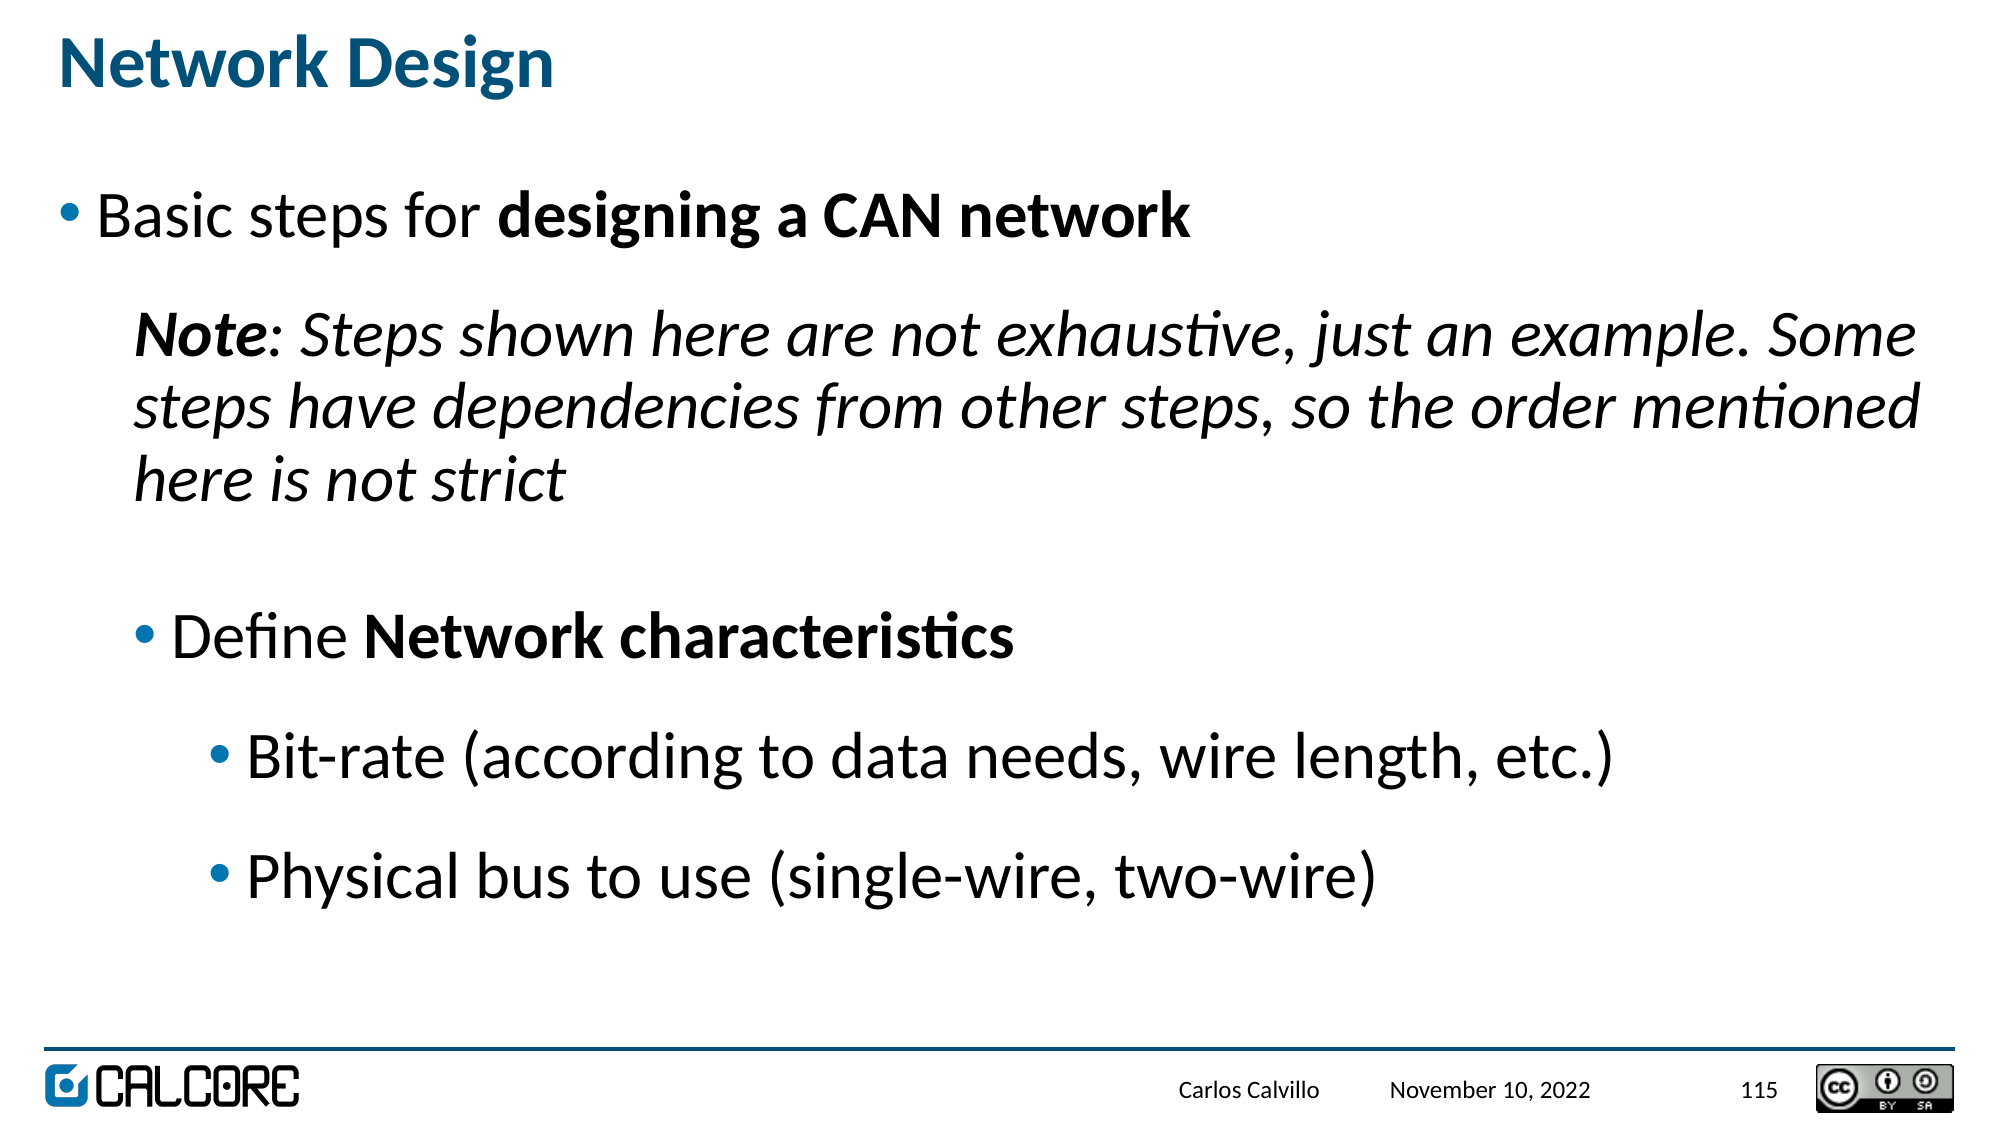

# Network Design
Basic steps for designing a CAN network
Note: Steps shown here are not exhaustive, just an example. Some steps have dependencies from other steps, so the order mentioned here is not strict
Define Network characteristics
Bit-rate (according to data needs, wire length, etc.)
Physical bus to use (single-wire, two-wire)
Carlos Calvillo
November 10, 2022
115